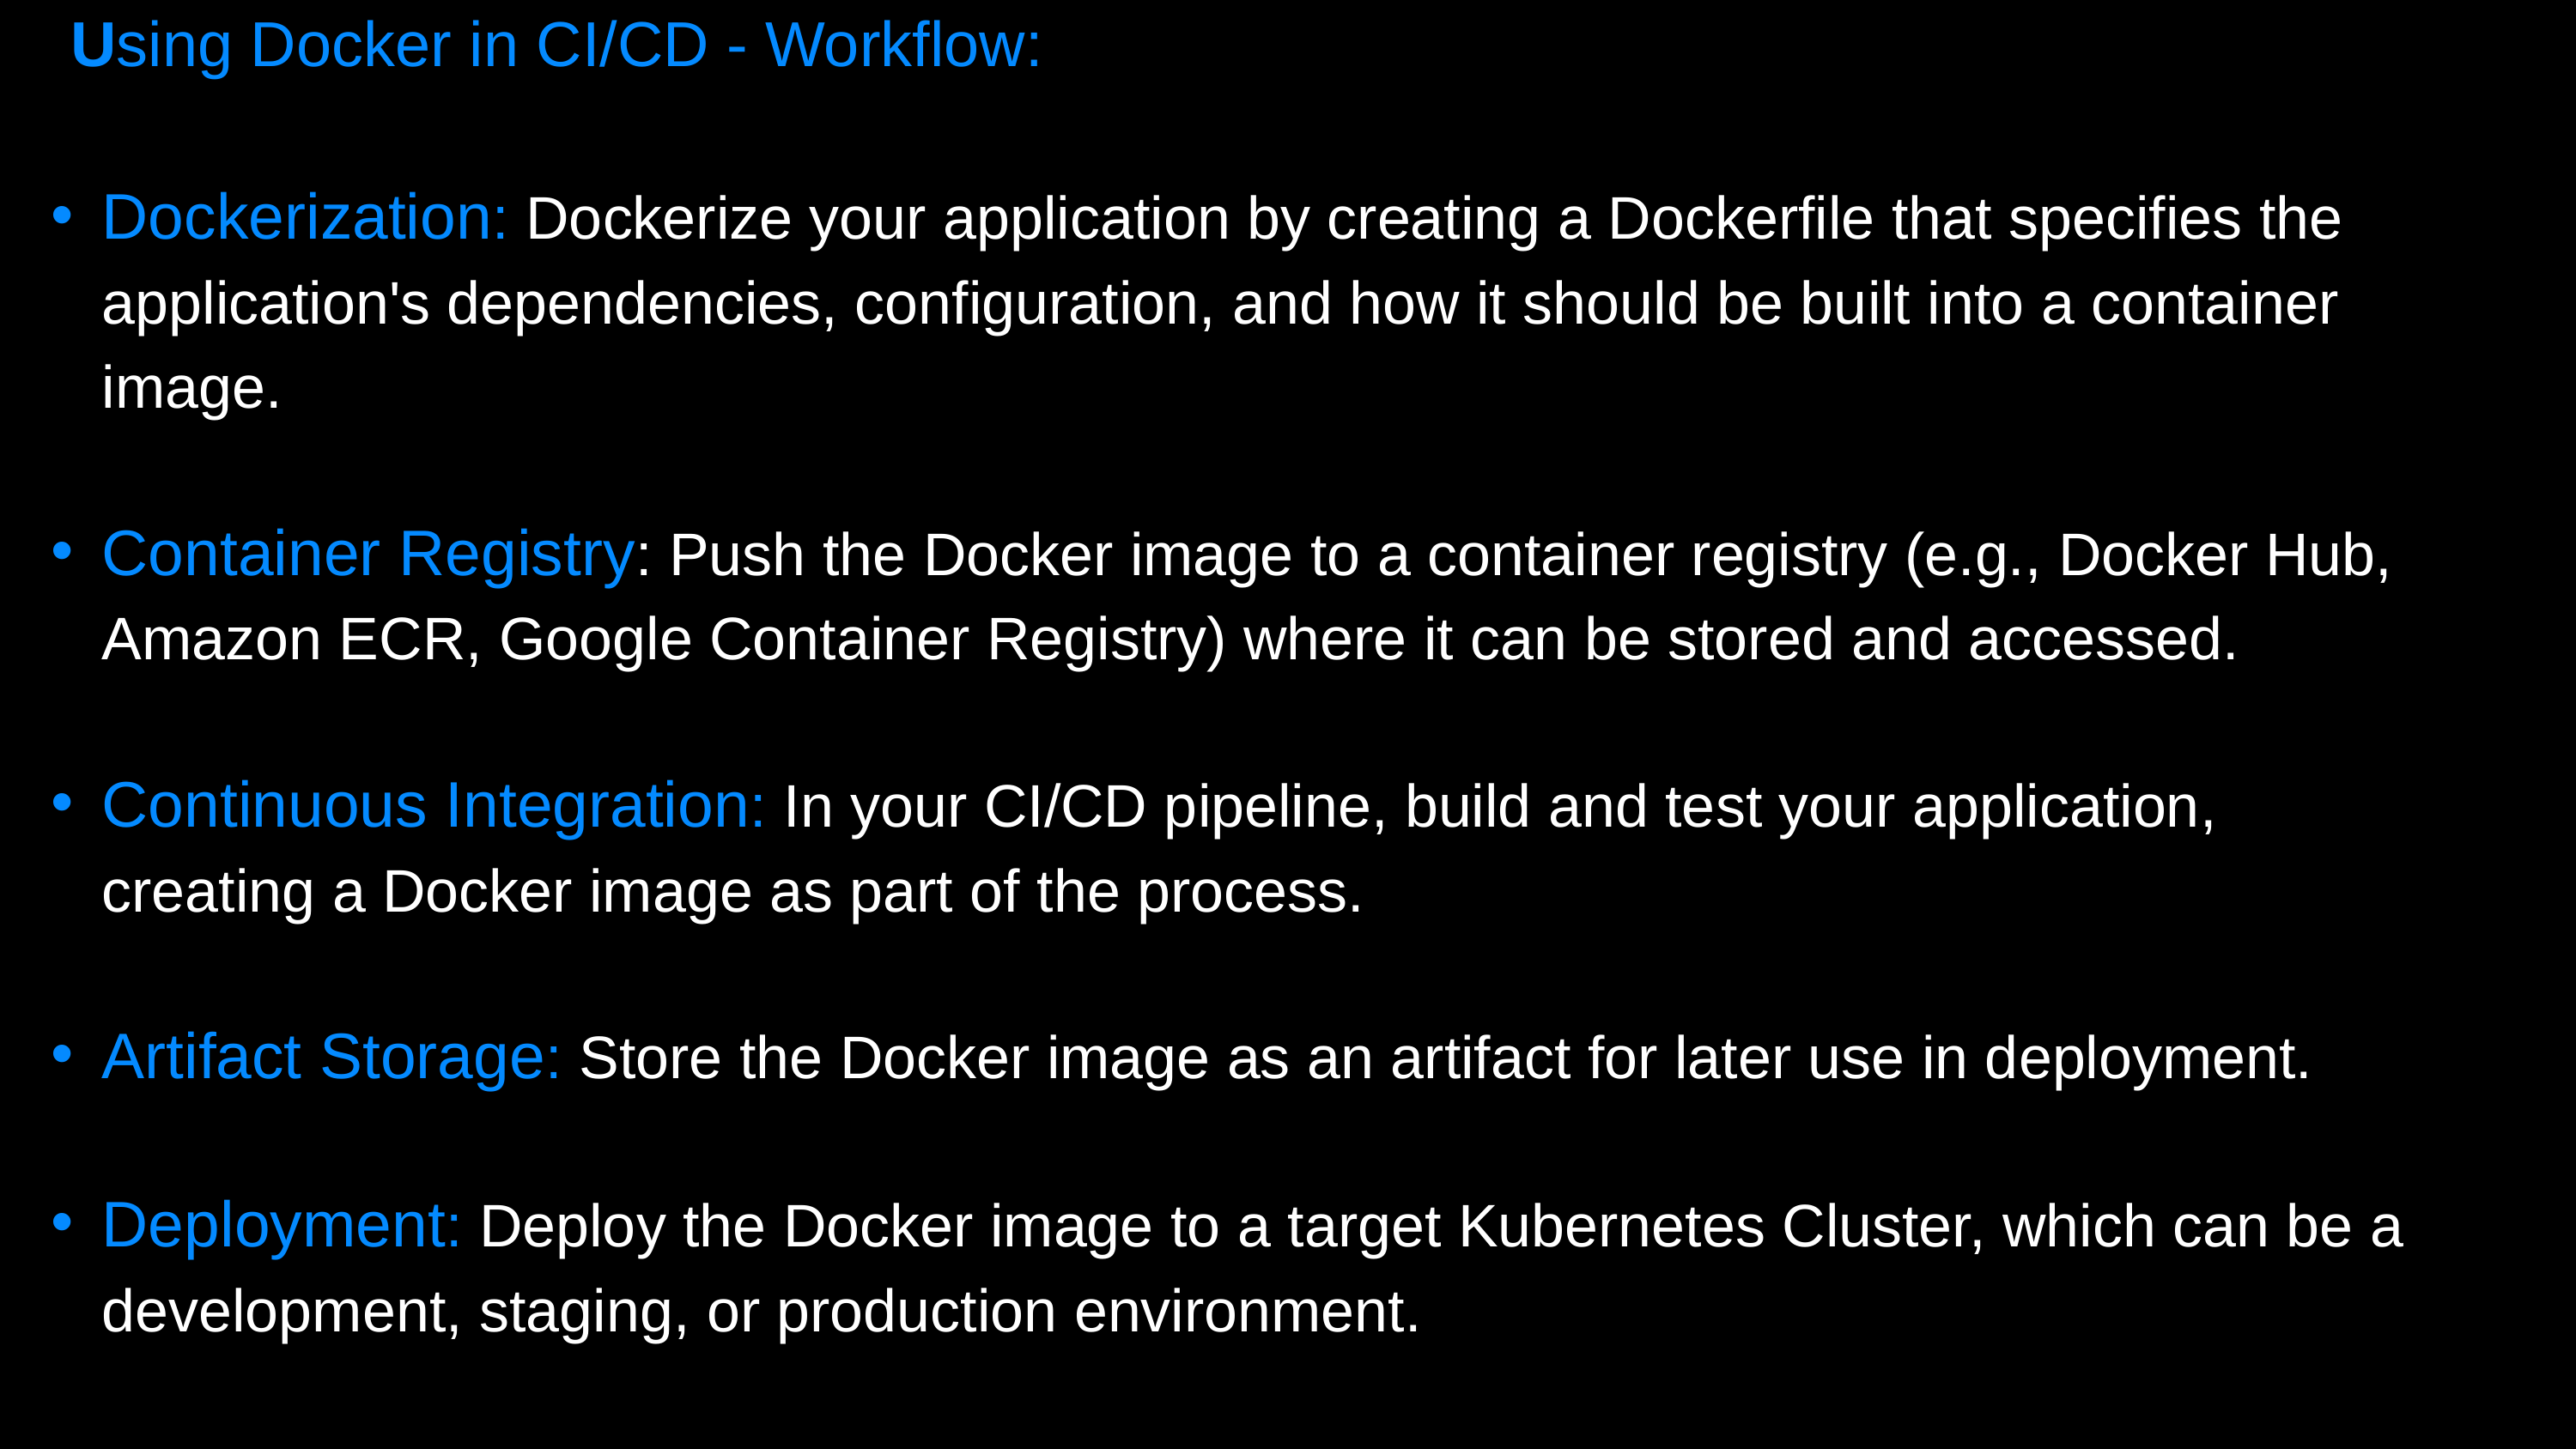

Using Docker in CI/CD - Workflow:

Dockerization: Dockerize your application by creating a Dockerfile that specifies the application's dependencies, configuration, and how it should be built into a container image.

Container Registry: Push the Docker image to a container registry (e.g., Docker Hub, Amazon ECR, Google Container Registry) where it can be stored and accessed.

Continuous Integration: In your CI/CD pipeline, build and test your application, creating a Docker image as part of the process.

Artifact Storage: Store the Docker image as an artifact for later use in deployment.

Deployment: Deploy the Docker image to a target Kubernetes Cluster, which can be a development, staging, or production environment.